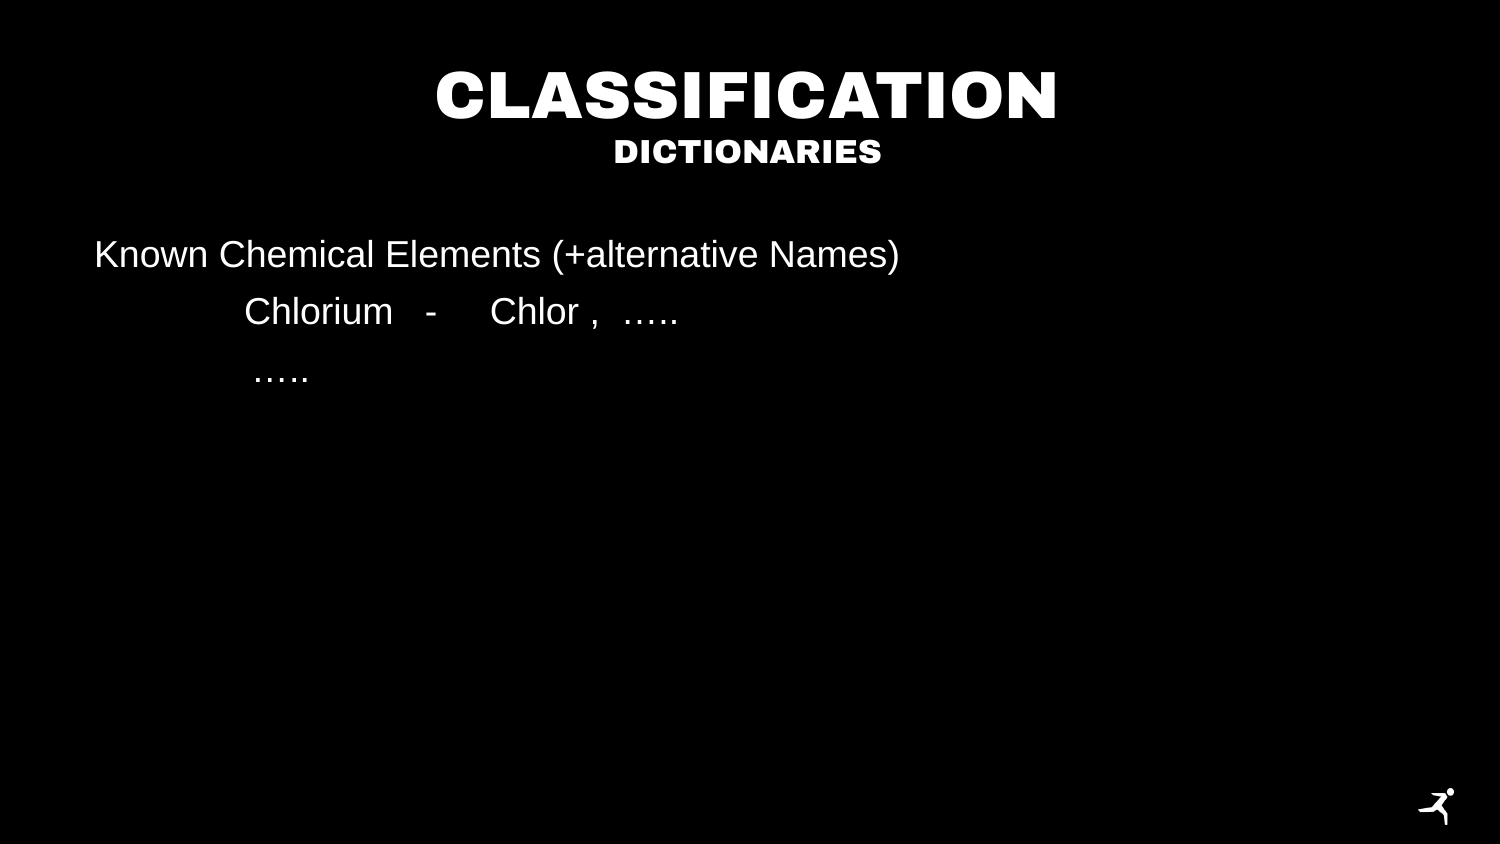

# classification
Dictionaries
Known Chemical Elements (+alternative Names)
	Chlorium   -     Chlor ,  …..
               …..